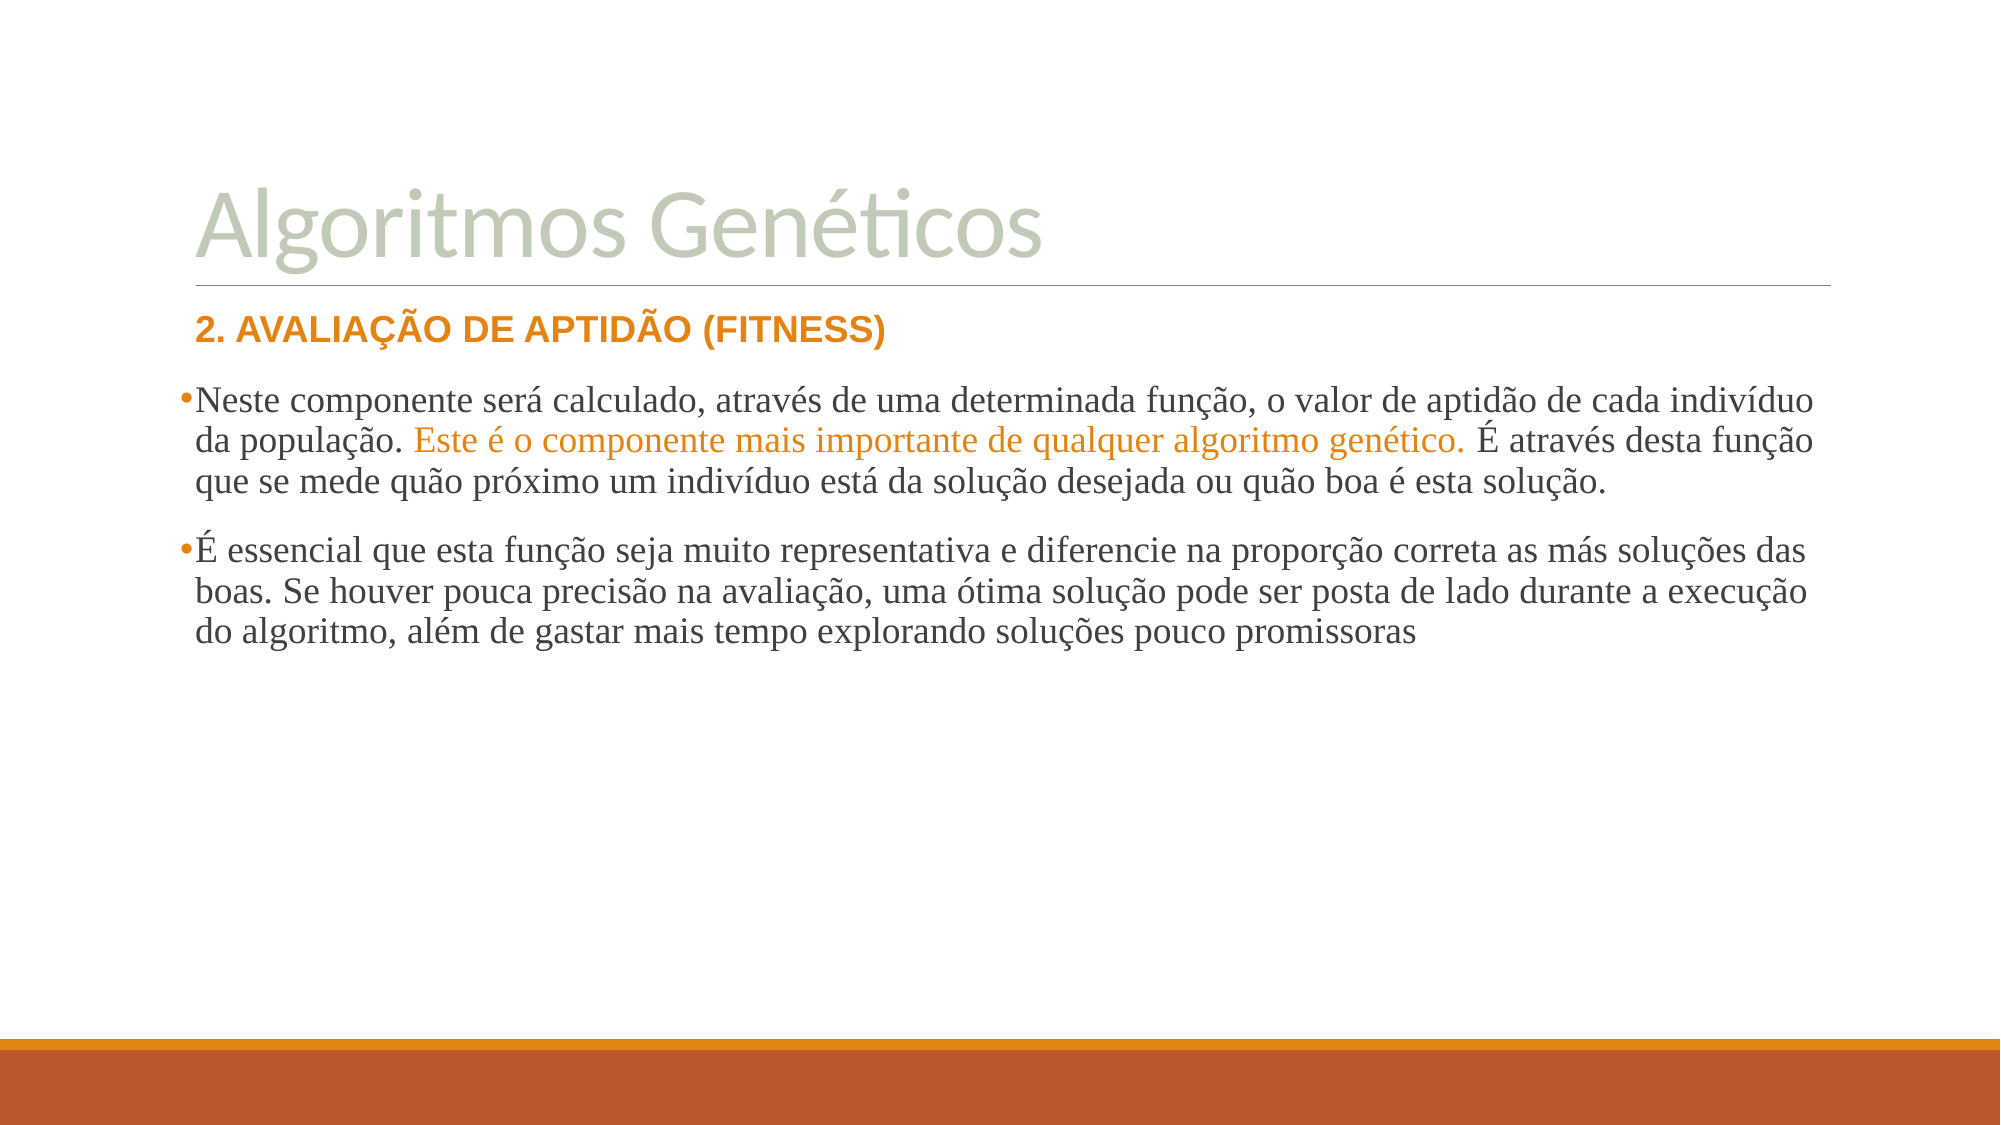

# Algoritmos Genéticos
2. AVALIAÇÃO DE APTIDÃO (FITNESS)
Neste componente será calculado, através de uma determinada função, o valor de aptidão de cada indivíduo da população. Este é o componente mais importante de qualquer algoritmo genético. É através desta função que se mede quão próximo um indivíduo está da solução desejada ou quão boa é esta solução.
É essencial que esta função seja muito representativa e diferencie na proporção correta as más soluções das boas. Se houver pouca precisão na avaliação, uma ótima solução pode ser posta de lado durante a execução do algoritmo, além de gastar mais tempo explorando soluções pouco promissoras